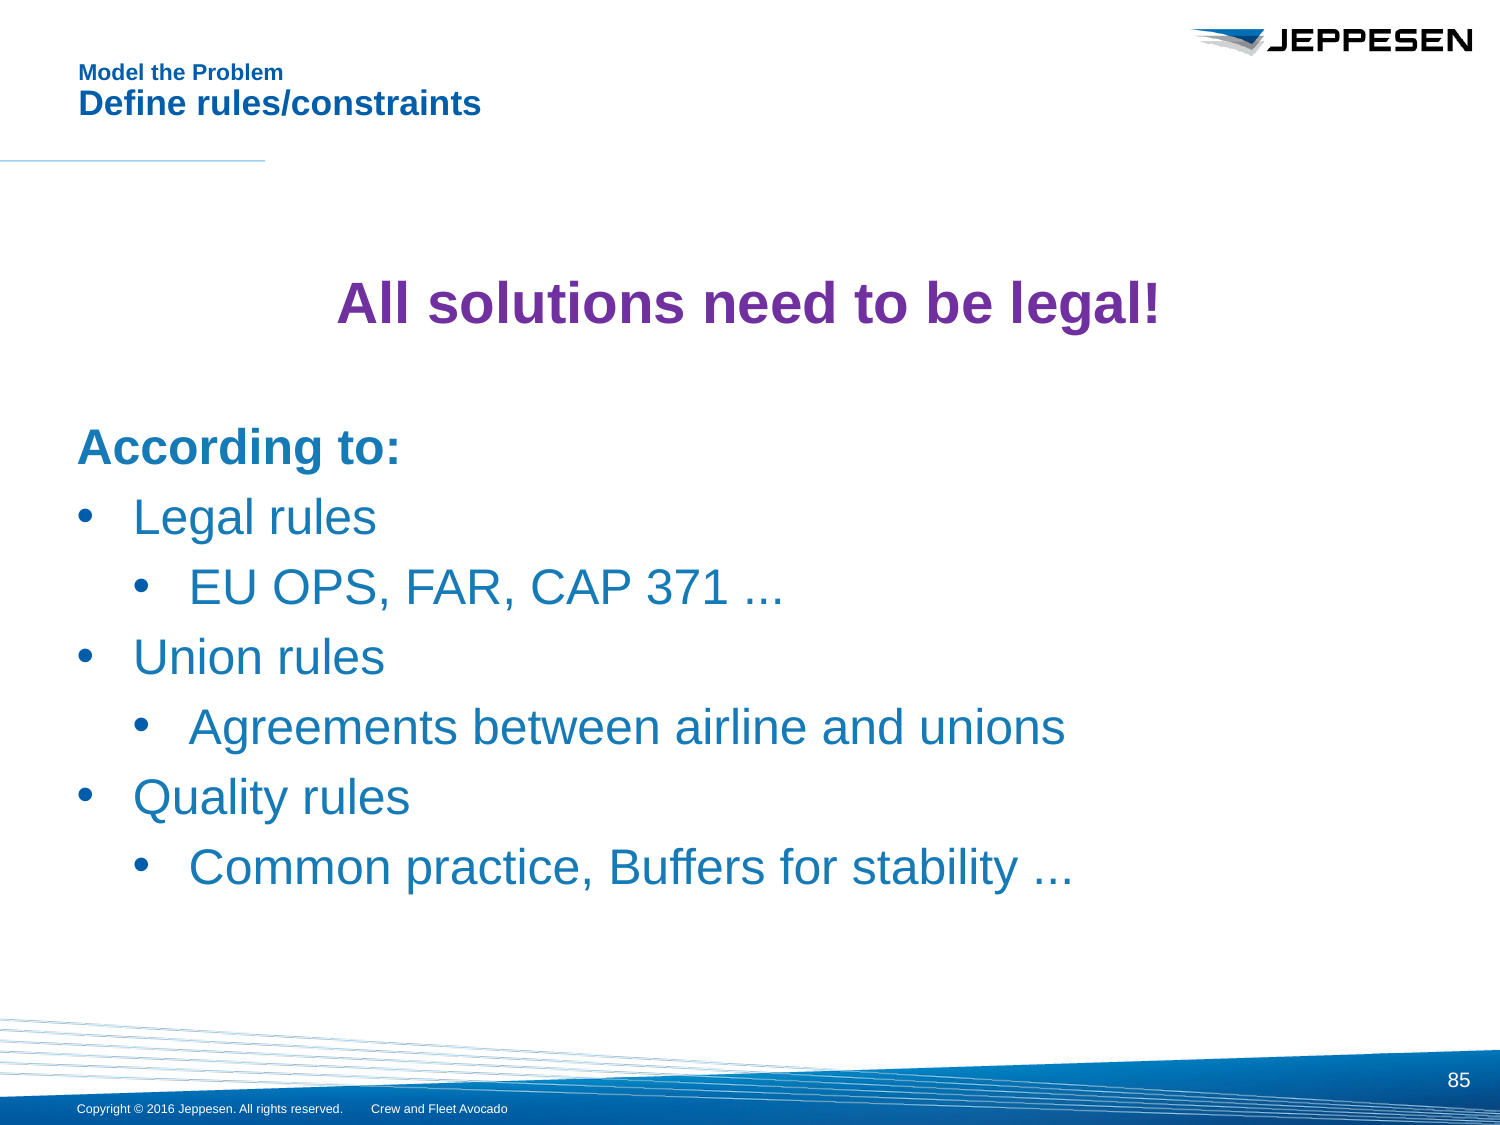

# Model the Problem Define rules/constraints

All solutions need to be legal!

According to:
Legal rules
EU OPS, FAR, CAP 371 ...
Union rules
Agreements between airline and unions
Quality rules
Common practice, Buffers for stability ...
85